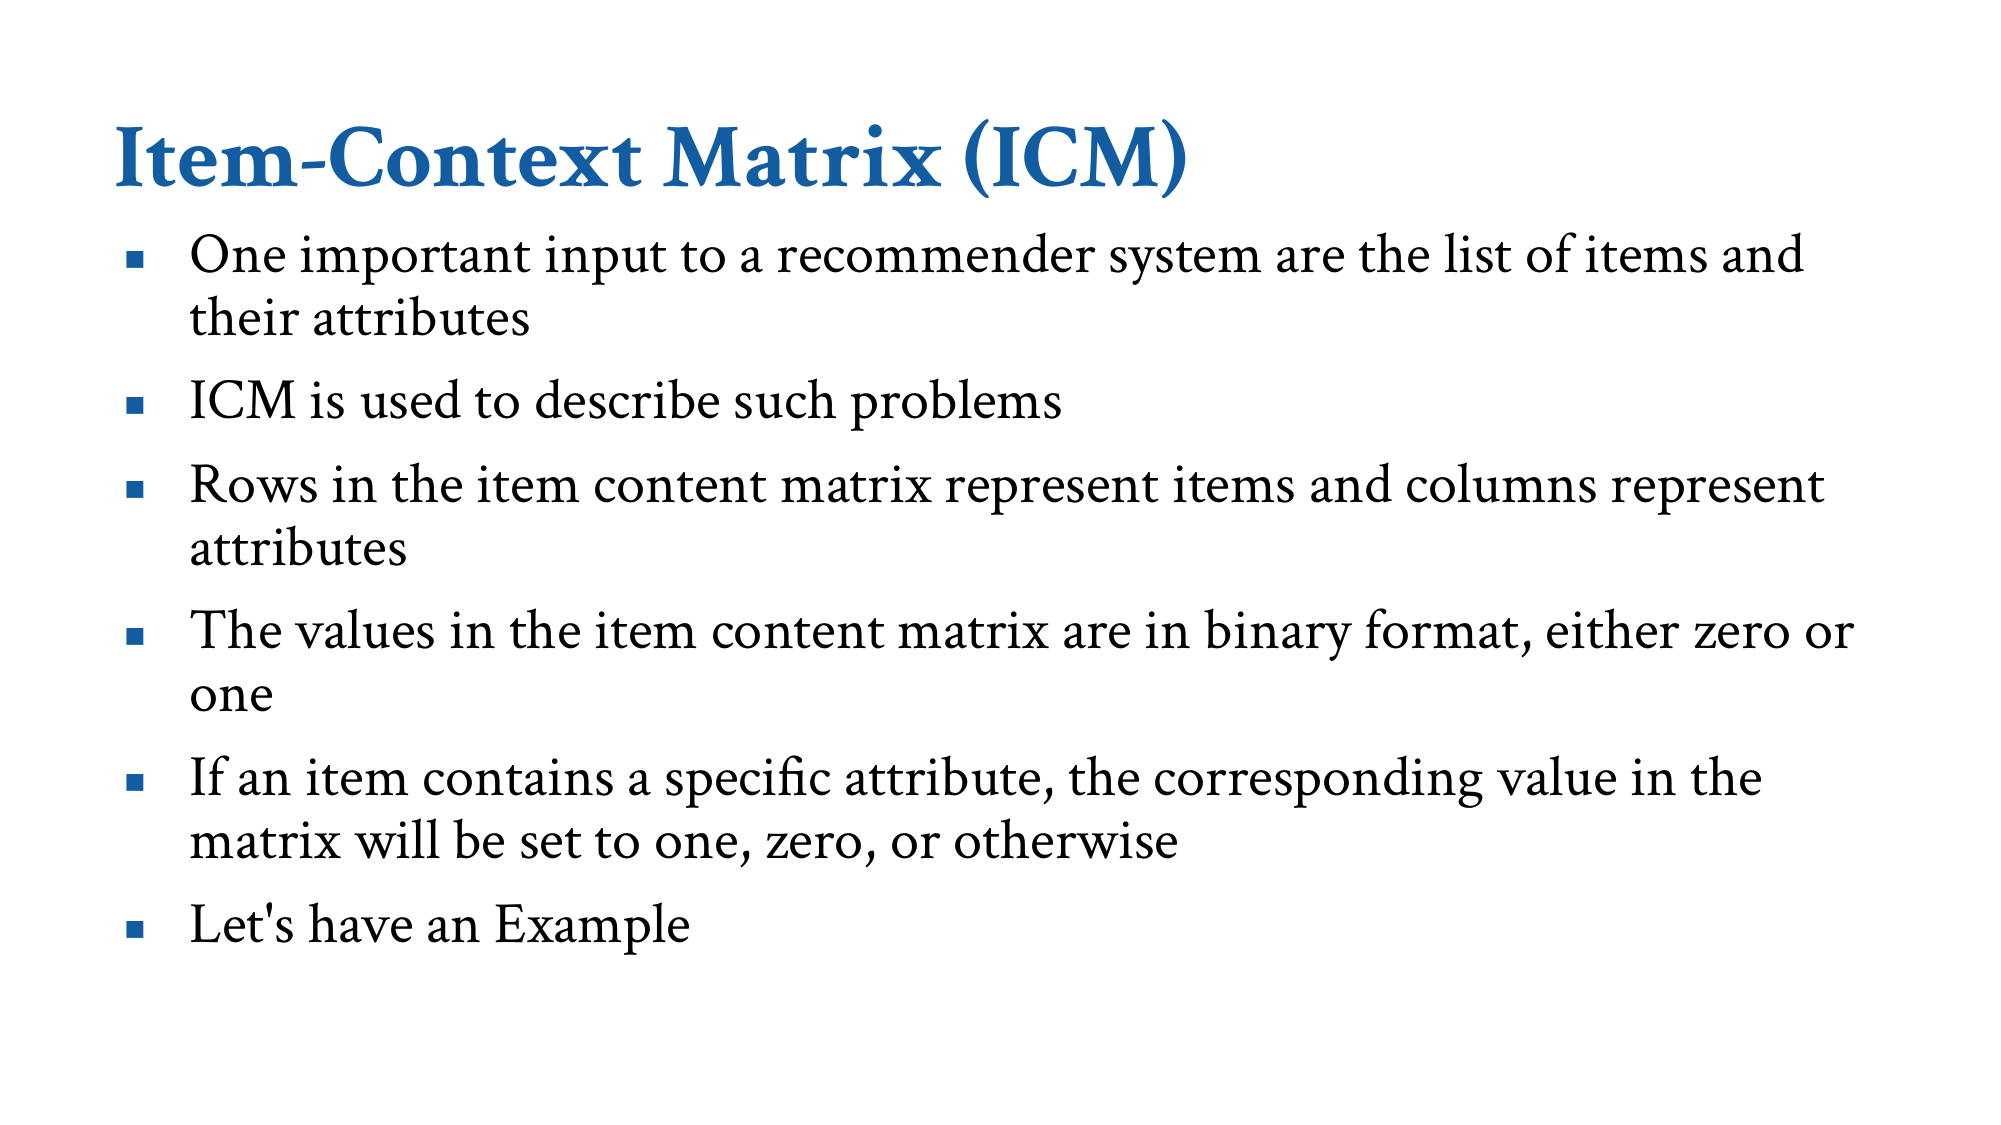

# Item-Context Matrix (ICM)
One important input to a recommender system are the list of items and their attributes
ICM is used to describe such problems
Rows in the item content matrix represent items and columns represent attributes
The values in the item content matrix are in binary format, either zero or one
If an item contains a specific attribute, the corresponding value in the matrix will be set to one, zero, or otherwise
Let's have an Example